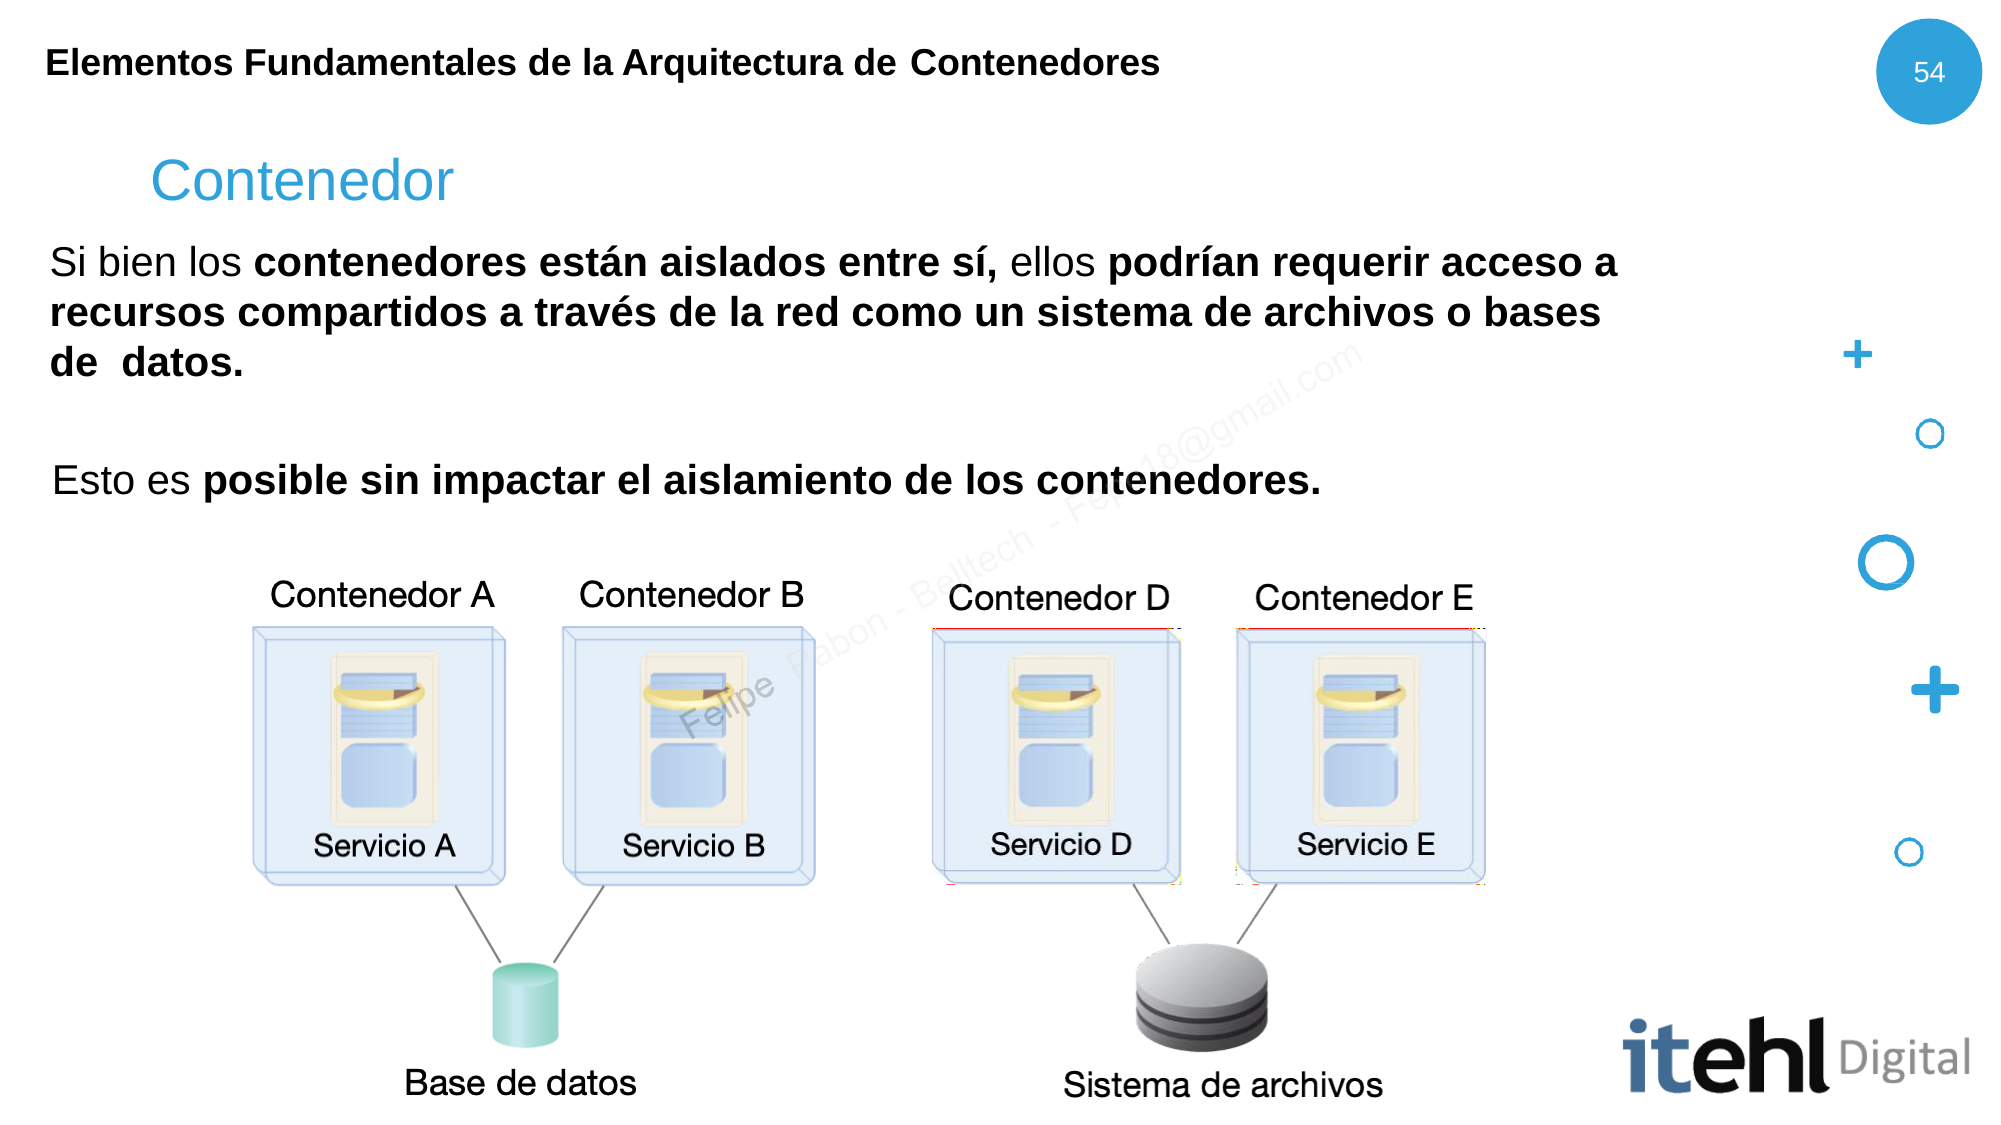

Elementos Fundamentales de la Arquitectura de Contenedores
54
# Contenedor
Si bien los contenedores están aislados entre sí, ellos podrían requerir acceso a  recursos compartidos a través de la red como un sistema de archivos o bases de  datos.

Esto es posible sin impactar el aislamiento de los contenedores.